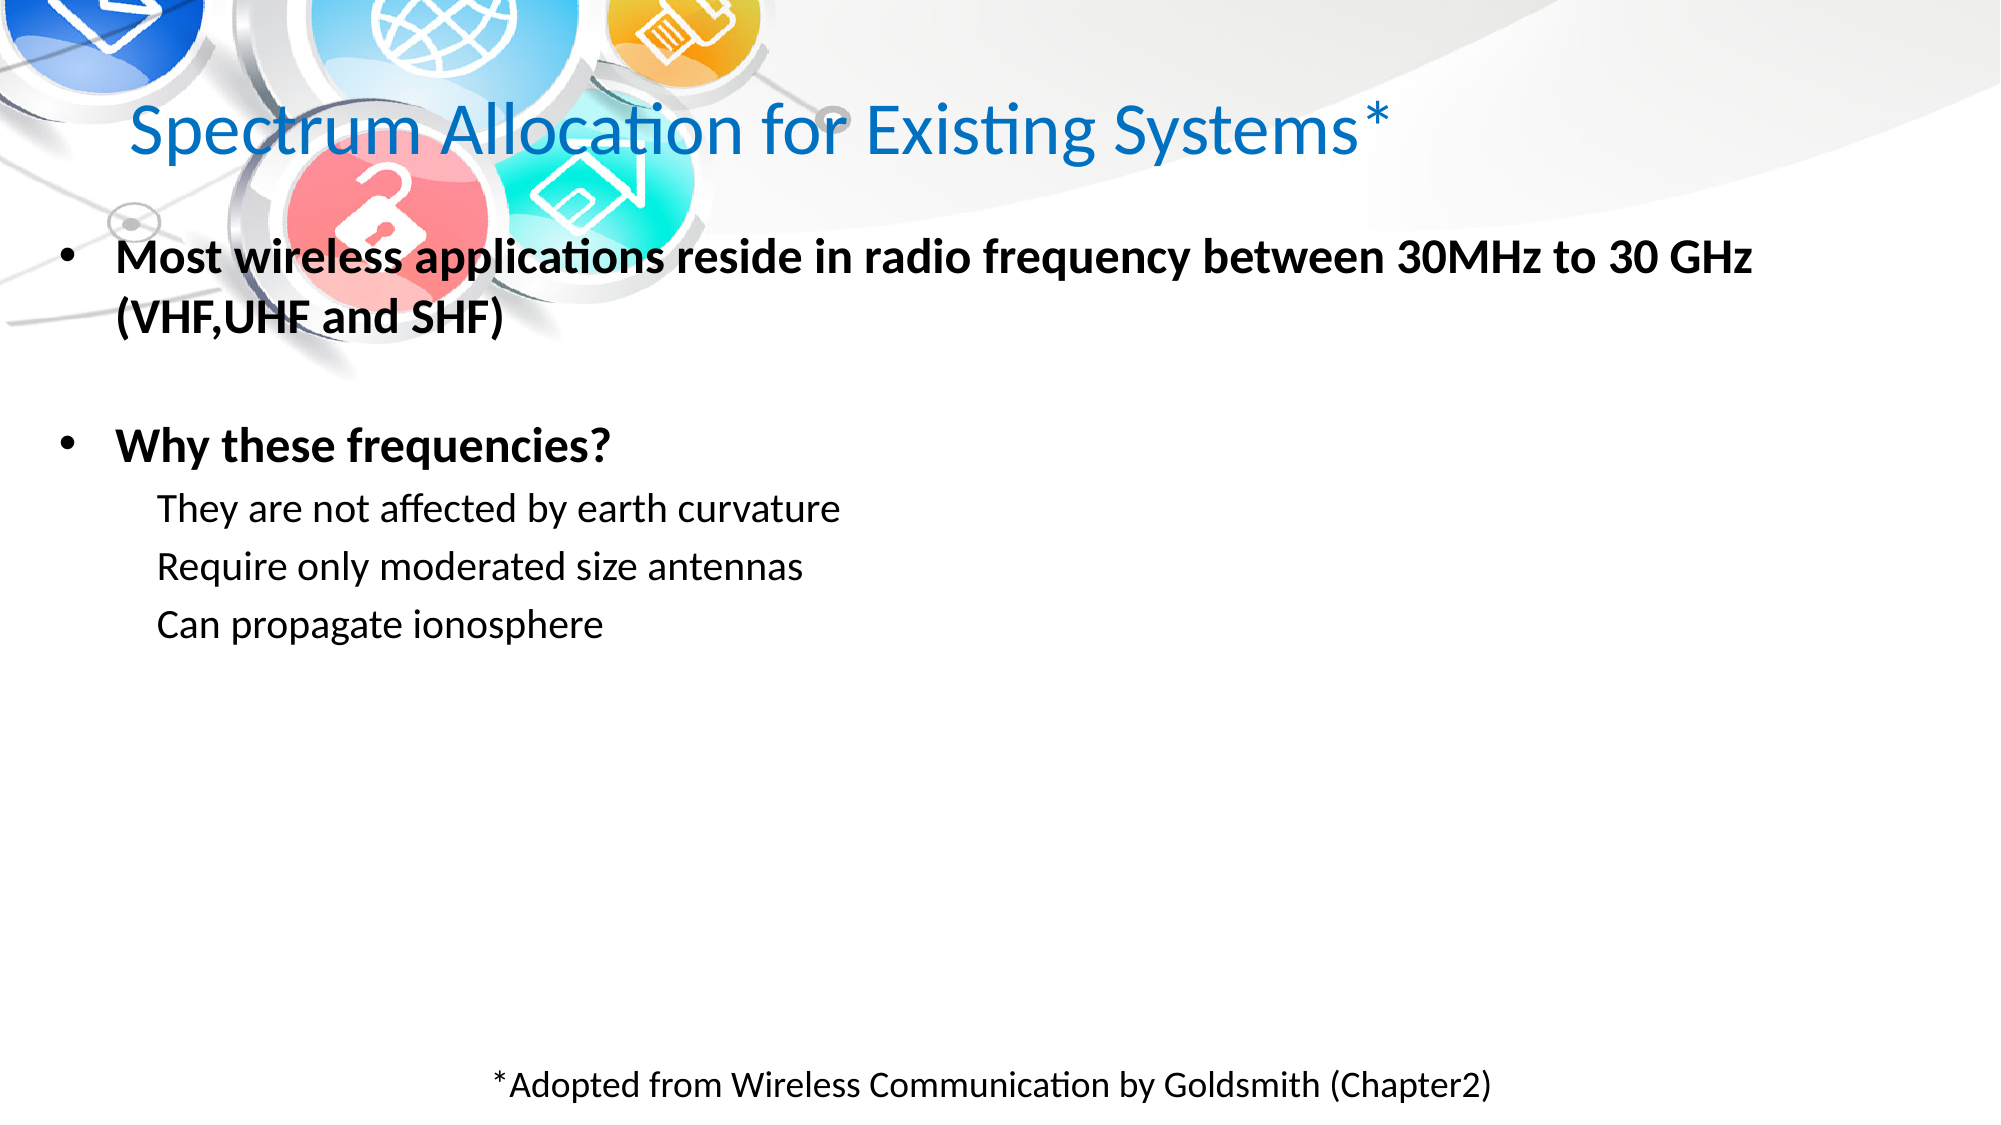

# Spectrum Allocation for Existing Systems*
Most wireless applications reside in radio frequency between 30MHz to 30 GHz (VHF,UHF and SHF)

Why these frequencies?
    They are not affected by earth curvature
    Require only moderated size antennas
    Can propagate ionosphere

*Adopted from Wireless Communication by Goldsmith (Chapter2)